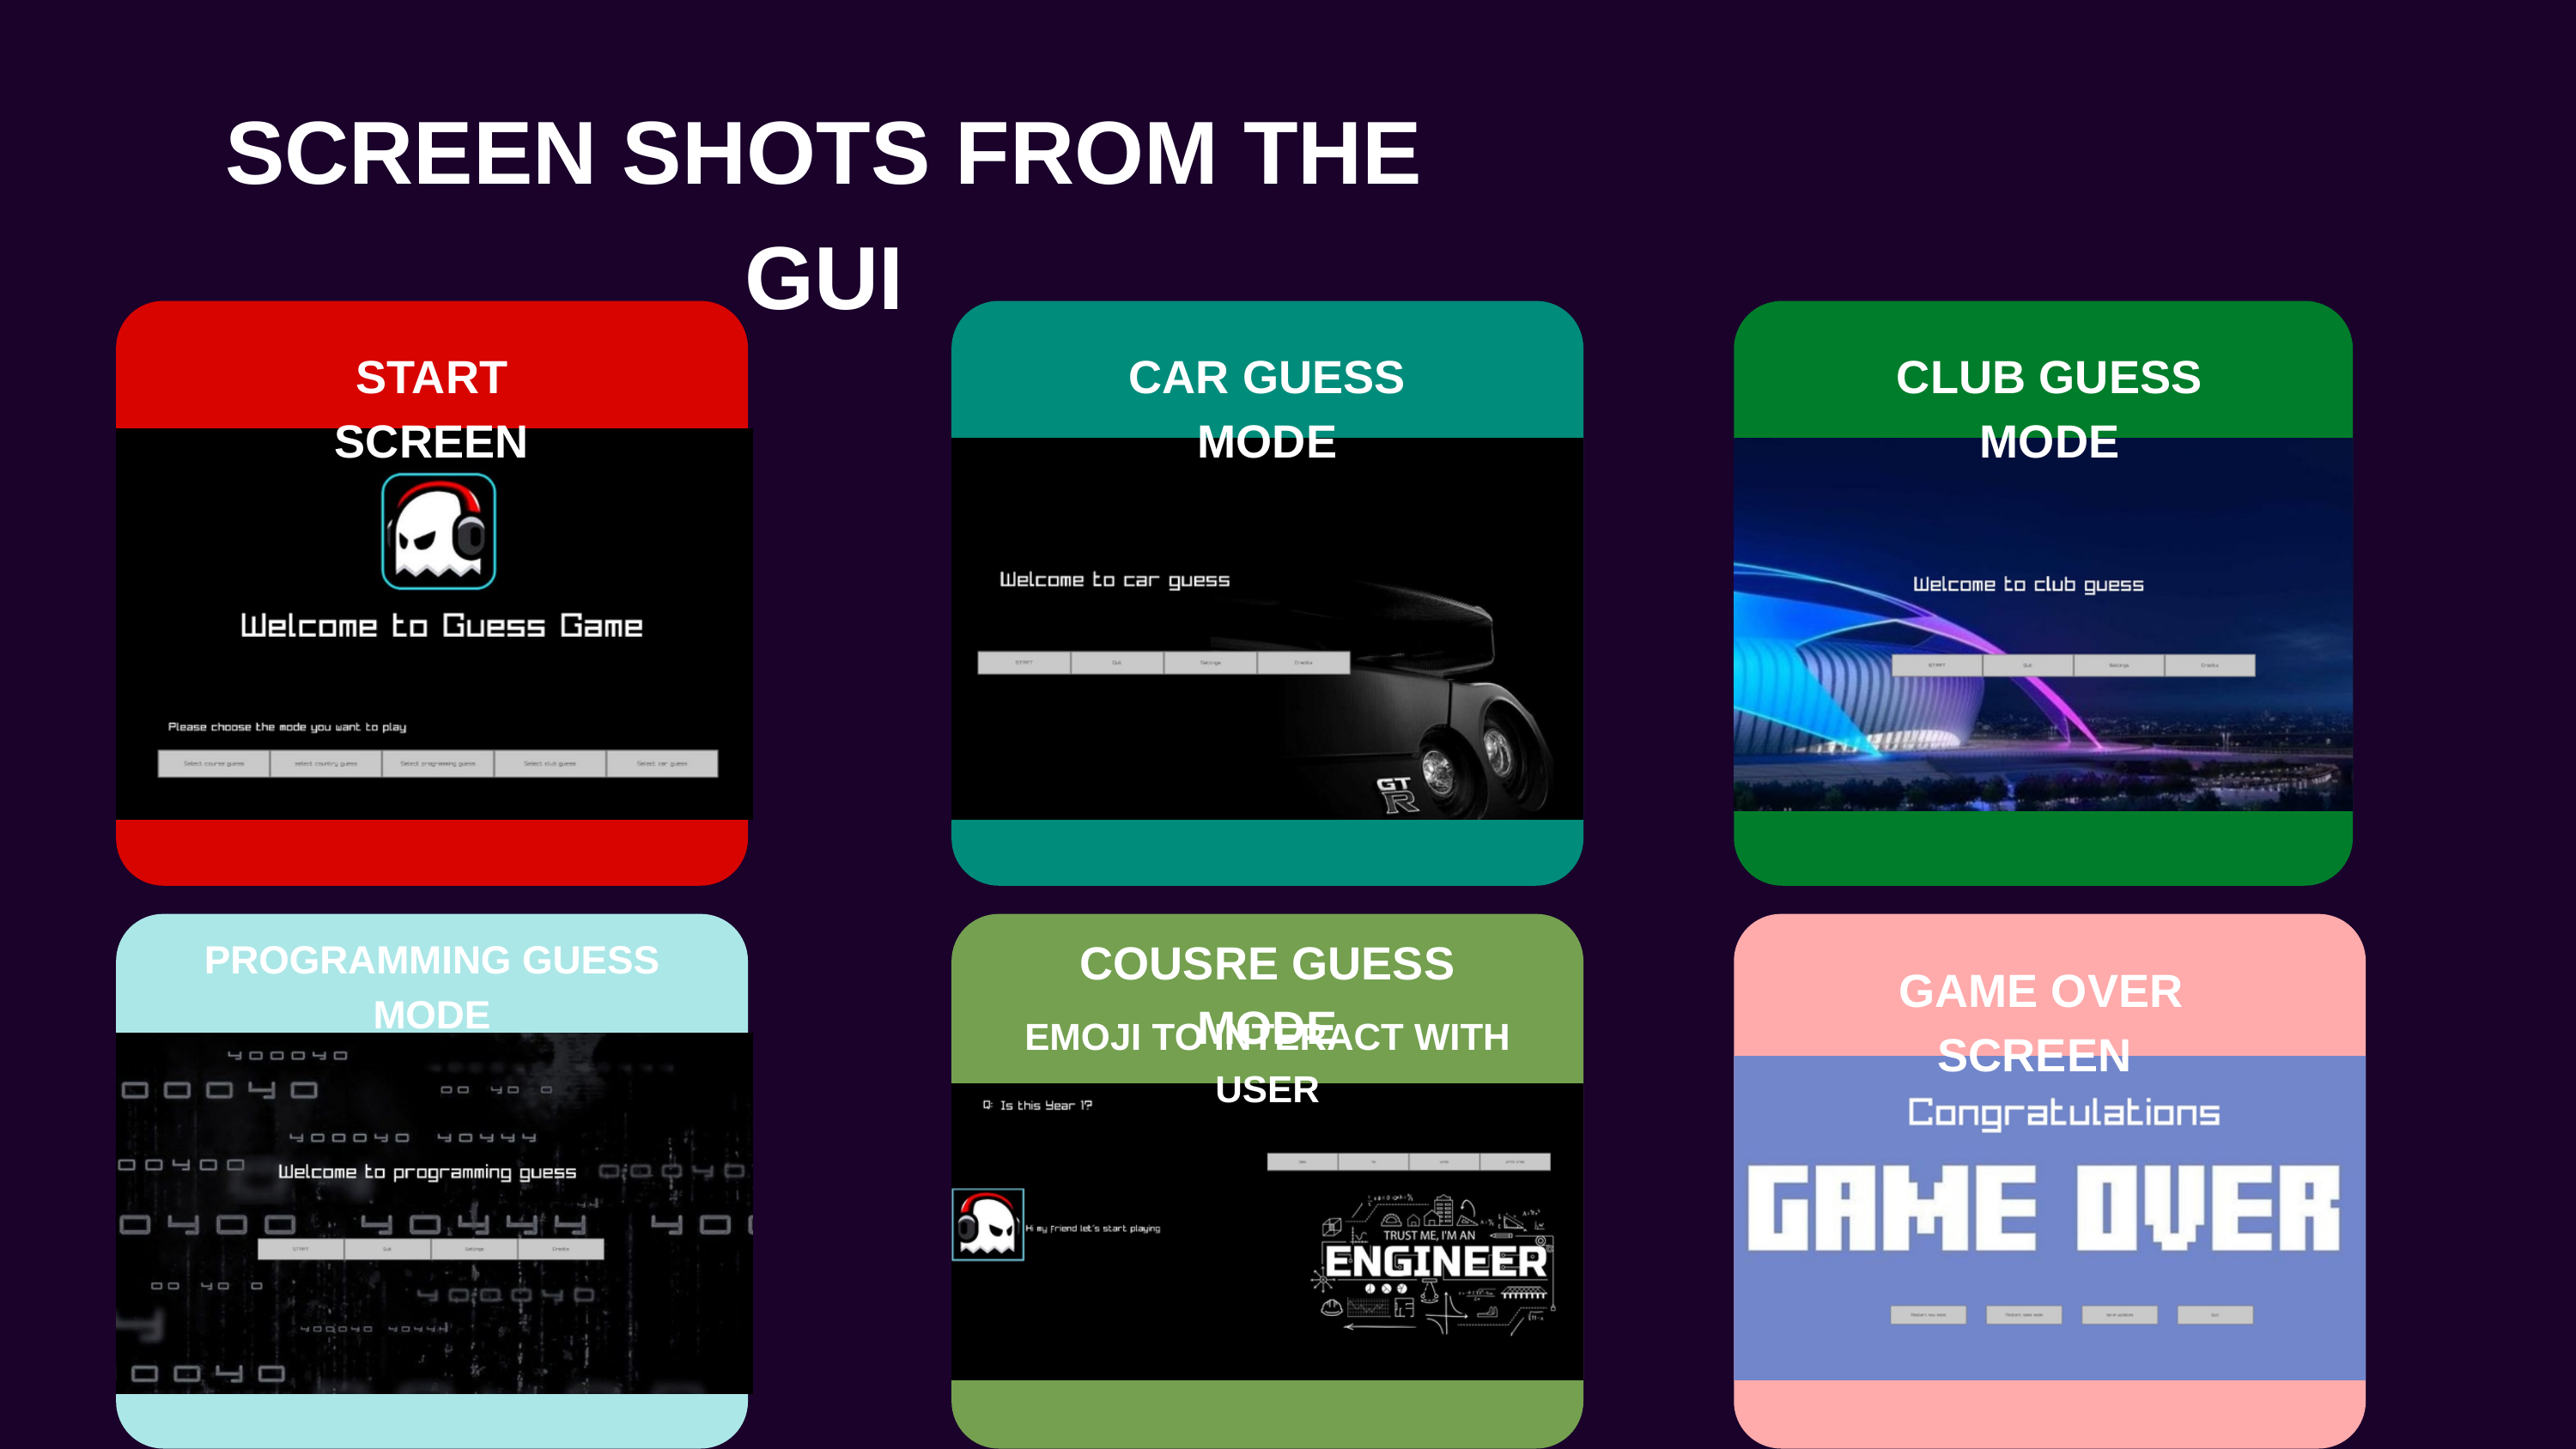

SCREEN SHOTS FROM THE GUI

START SCREEN
CAR GUESS MODE
CLUB GUESS MODE

COUSRE GUESS MODE
PROGRAMMING GUESS MODE
 GAME OVER SCREEN
EMOJI TO INTERACT WITH USER